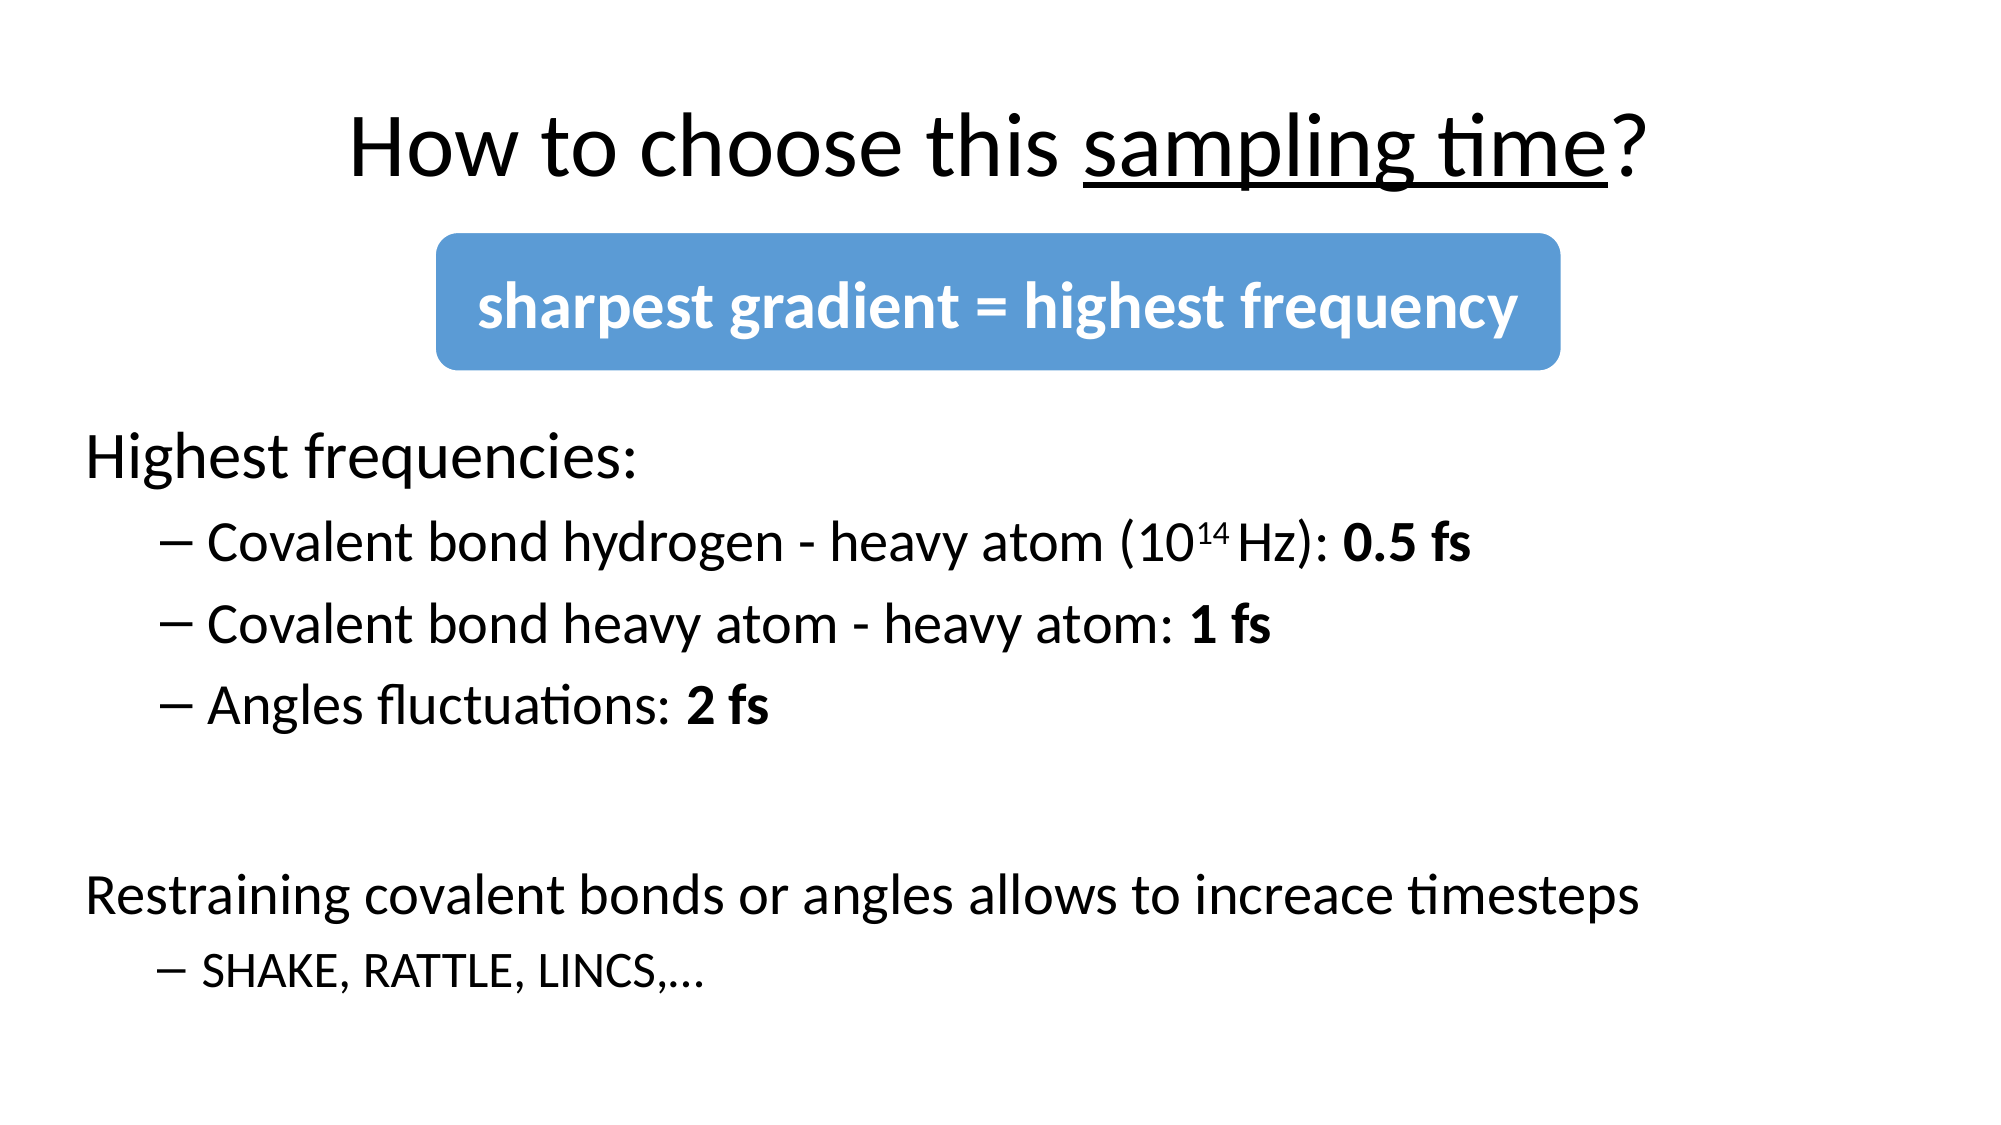

# How to choose this sampling time?
sharpest gradient = highest frequency
Highest frequencies:
Covalent bond hydrogen - heavy atom (1014 Hz): 0.5 fs
Covalent bond heavy atom - heavy atom: 1 fs
Angles fluctuations: 2 fs
Restraining covalent bonds or angles allows to increace timesteps
SHAKE, RATTLE, LINCS,…